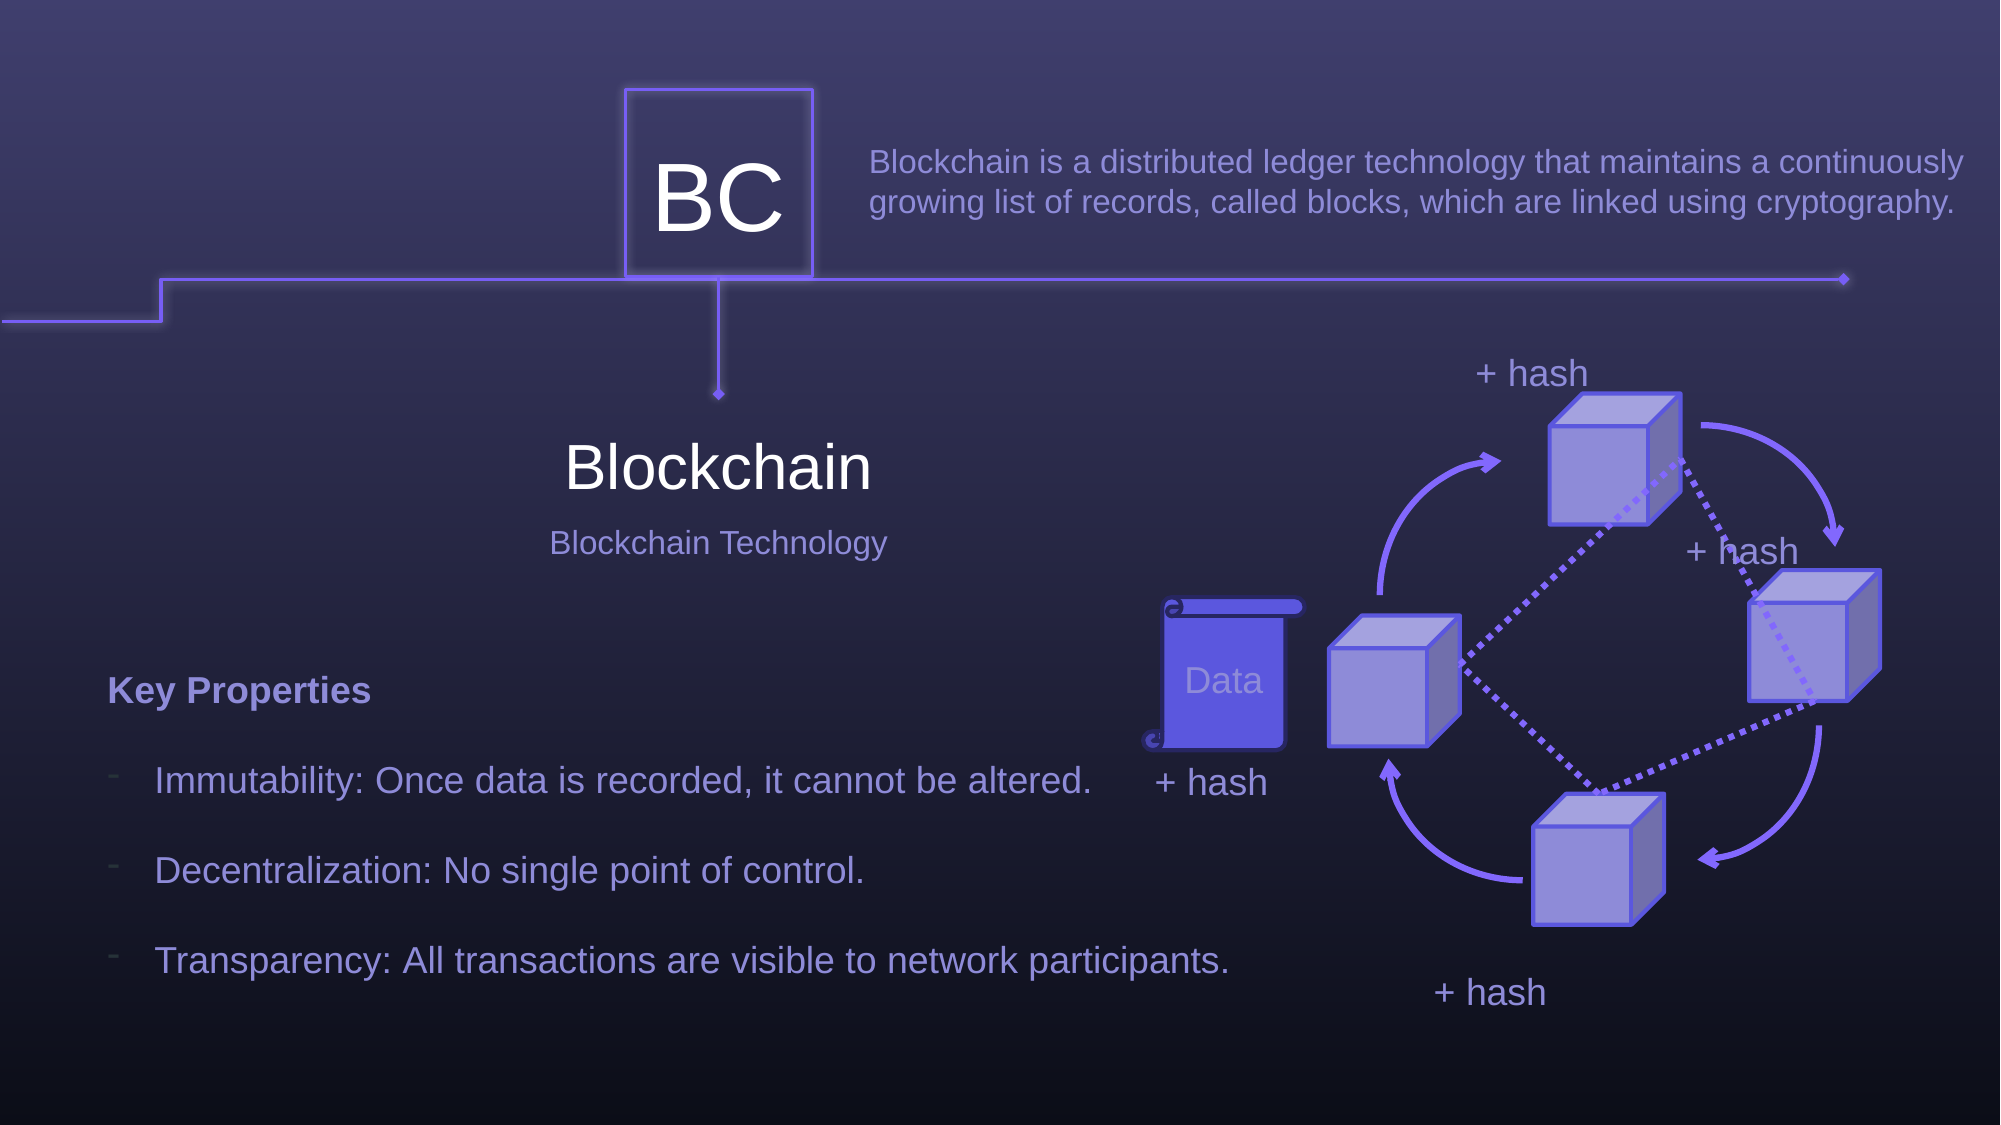

Blockchain is a distributed ledger technology that maintains a continuously growing list of records, called blocks, which are linked using cryptography.
BC
+ hash

Blockchain

Blockchain Technology
+ hash

Data

Key Properties

Immutability: Once data is recorded, it cannot be altered.

Decentralization: No single point of control.

Transparency: All transactions are visible to network participants.
+ hash

+ hash

DNS
ENS
NC
ENS
Namecoin
DNS
Ethereum Naming System
Namecoin
Domain Name System